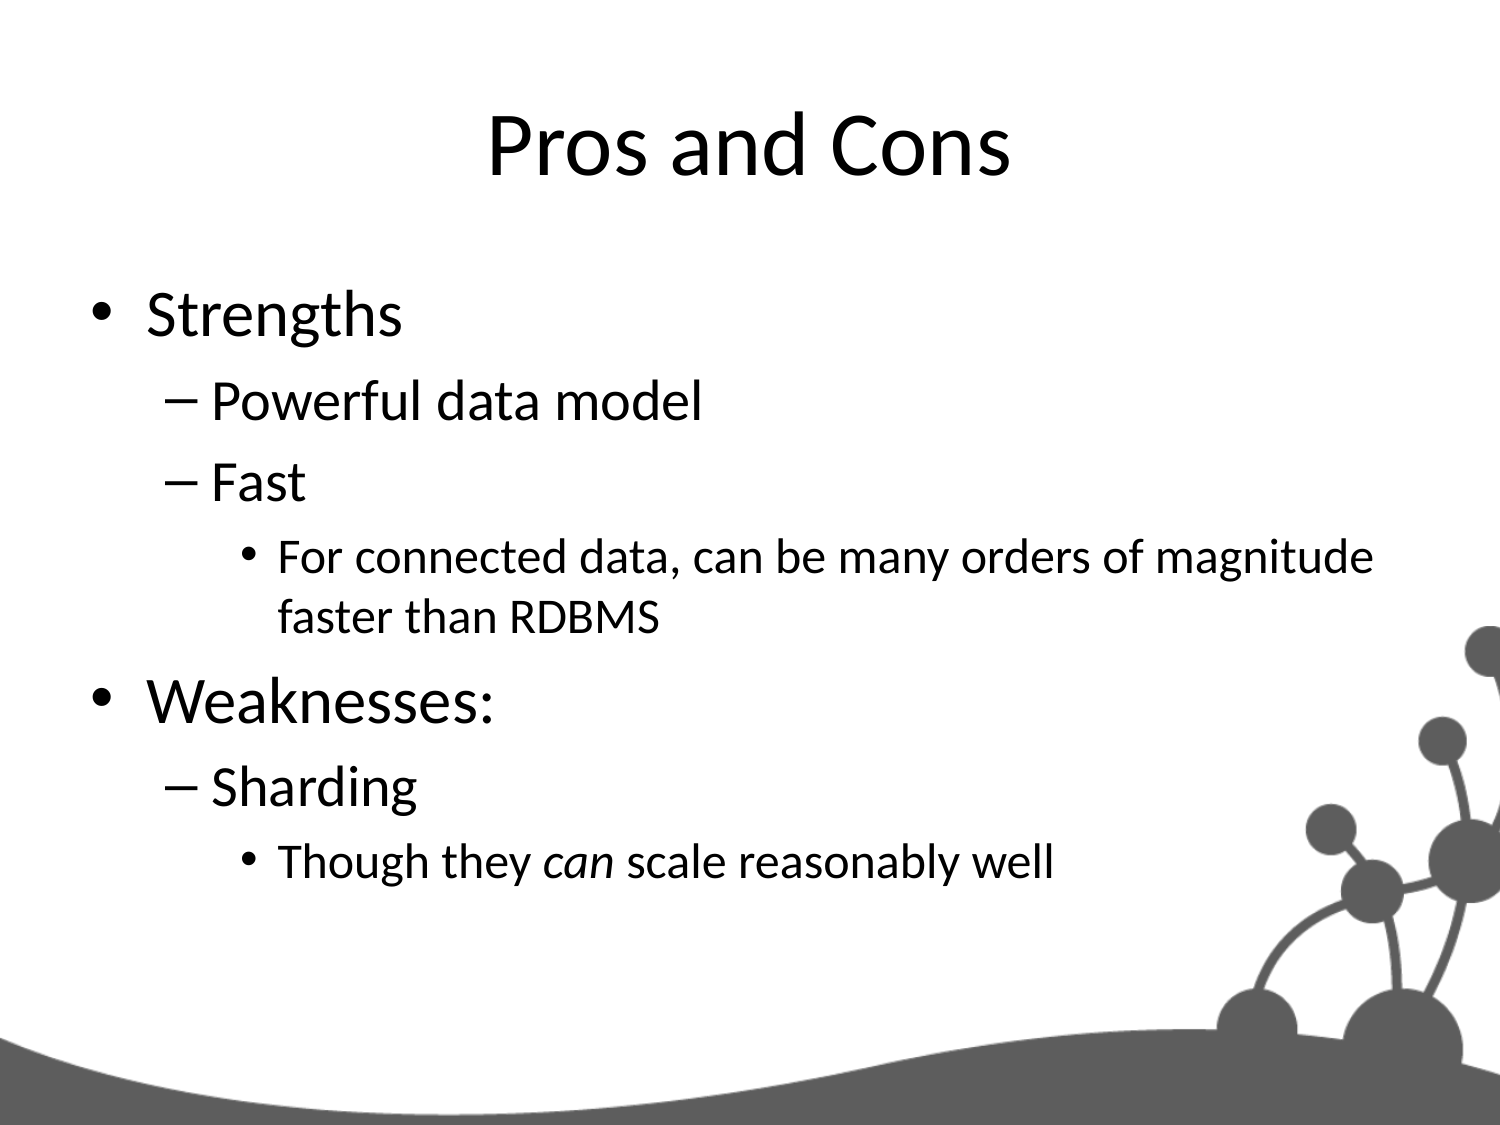

# Pros and Cons
Strengths
Powerful data model
Fast
For connected data, can be many orders of magnitude faster than RDBMS
Weaknesses:
Sharding
Though they can scale reasonably well